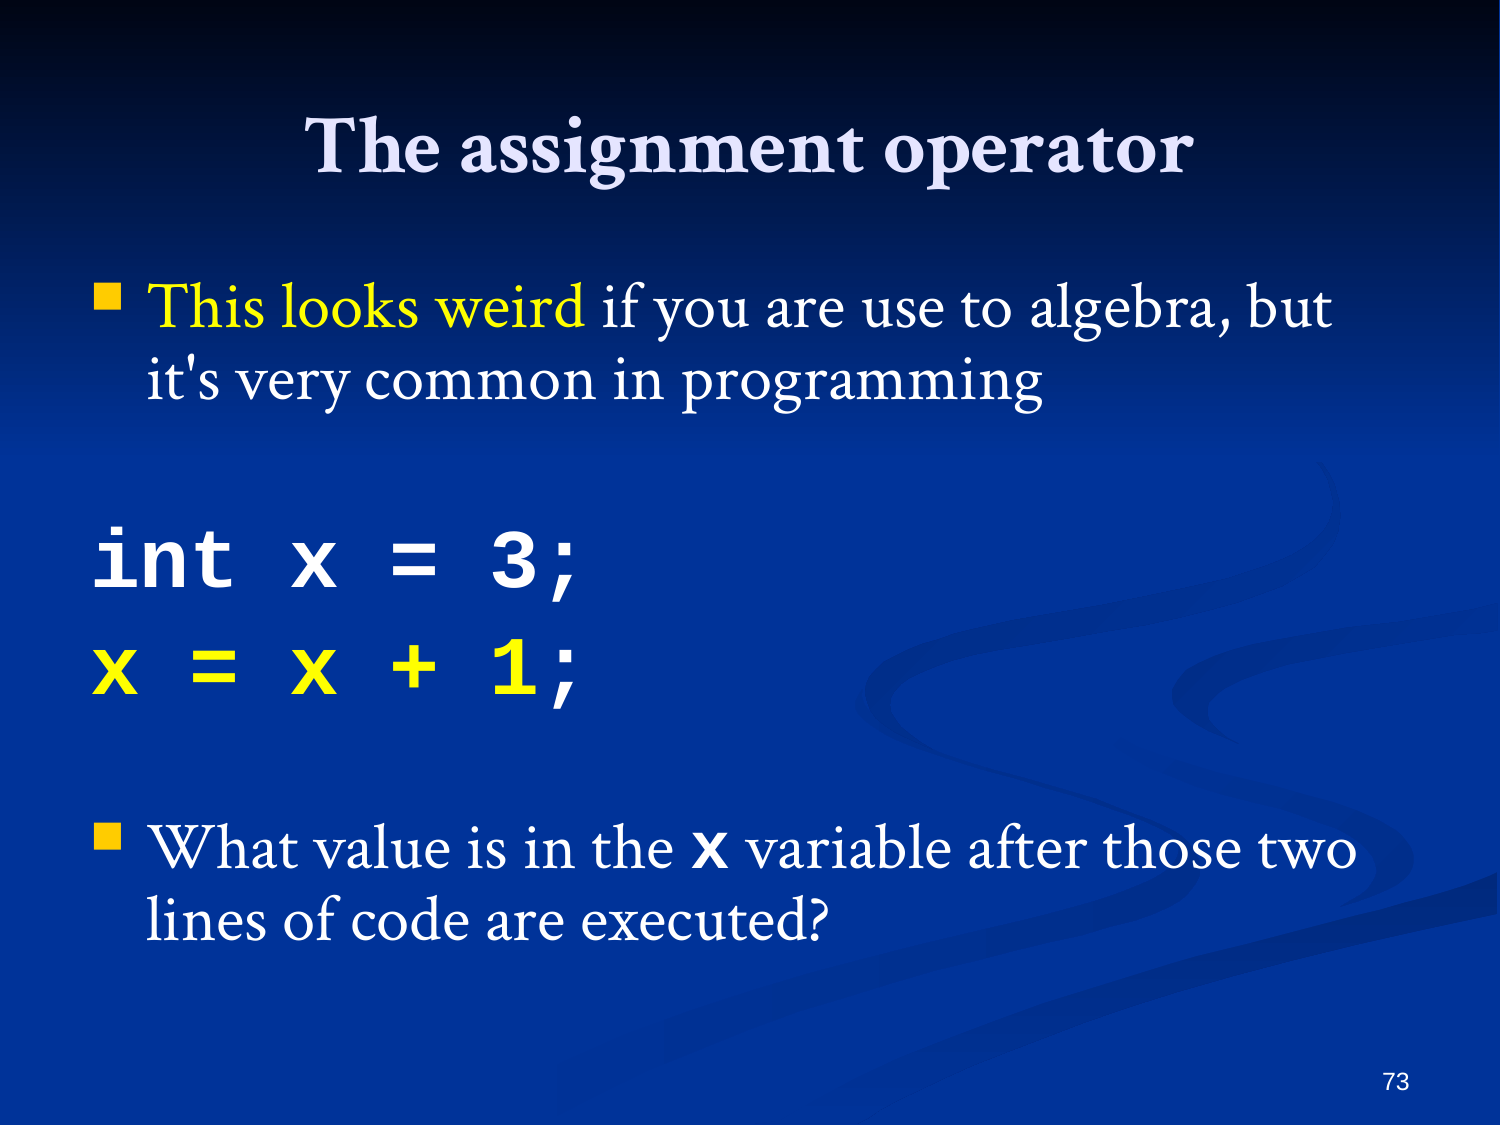

# The assignment operator
This looks weird if you are use to algebra, but it's very common in programming

int x = 3;
x = x + 1;

What value is in the x variable after those two lines of code are executed?

73